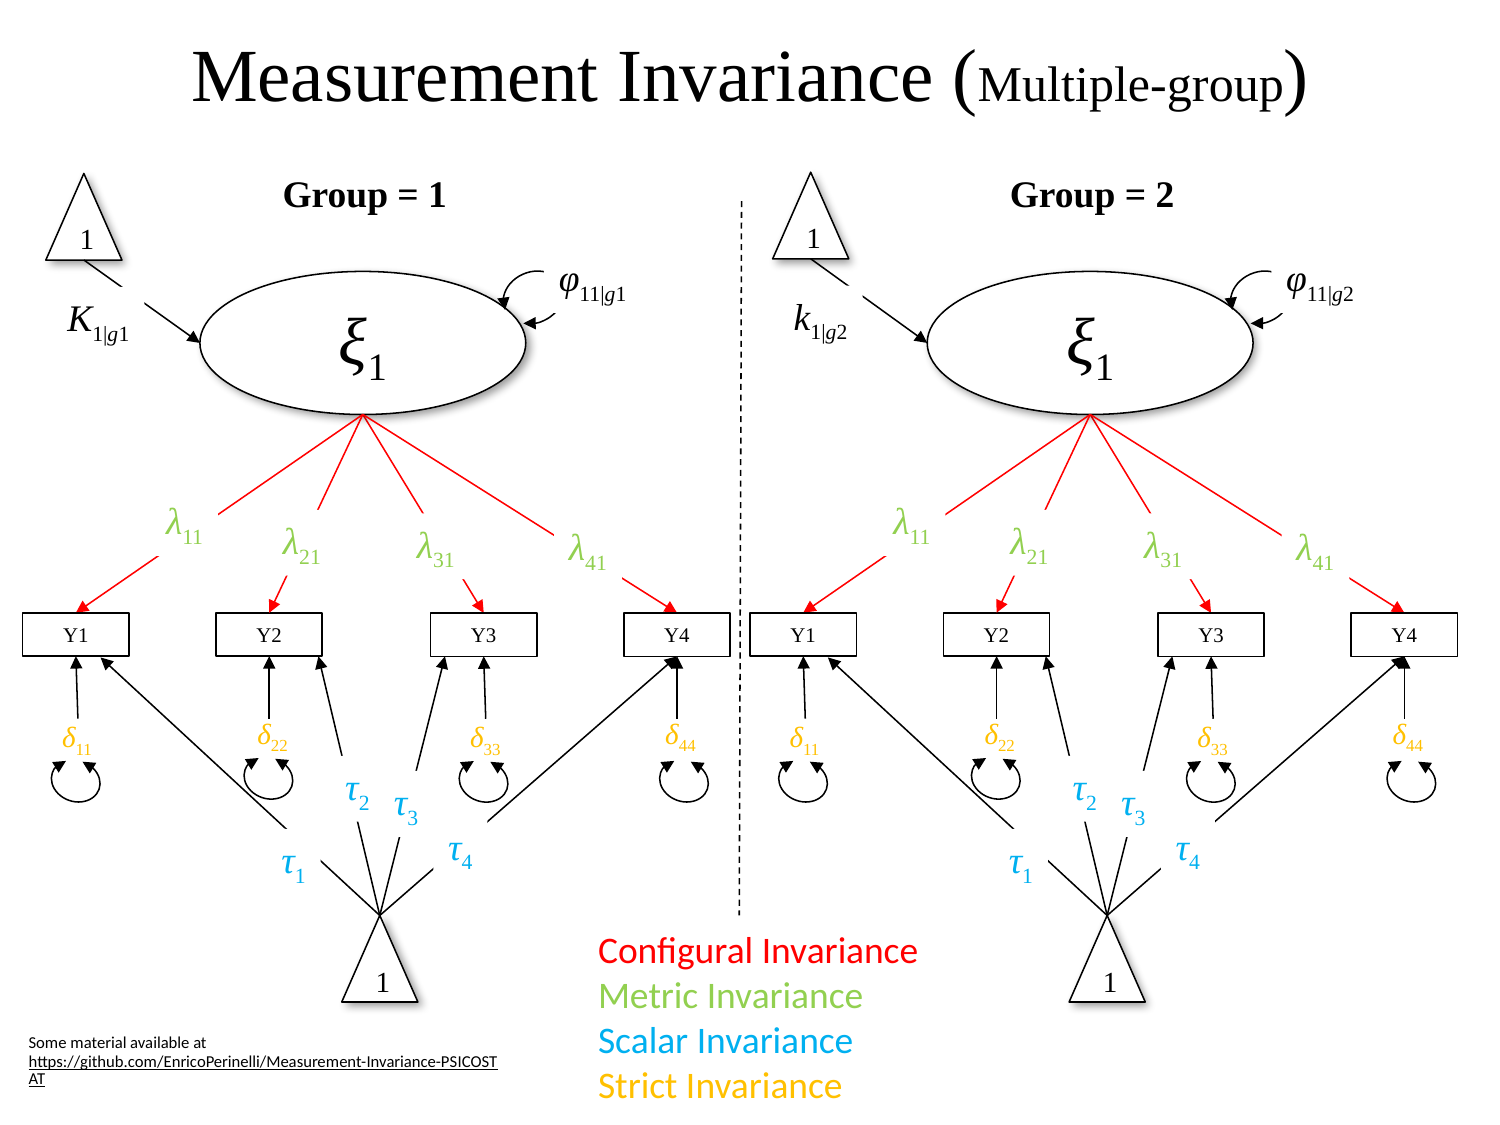

Measurement Invariance (Multiple-group)
Group = 1
Group = 2
φ11|g1
φ11|g2

ξ1
ξ1
λ11
λ11
λ21
λ21
λ31
λ31
λ41
λ41
Y1
Y2
Y1
Y2
Y3
Y4
Y3
Y4
δ22
δ22
δ44
δ44
δ11
δ11
δ33
δ33
τ2
τ2

τ3
τ3
τ4
τ4
τ1
τ1
1
1
1
1
k1|g2
K1|g1
Configural Invariance
Metric Invariance
Scalar Invariance
Strict Invariance
Some material available at
https://github.com/EnricoPerinelli/Measurement-Invariance-PSICOSTAT